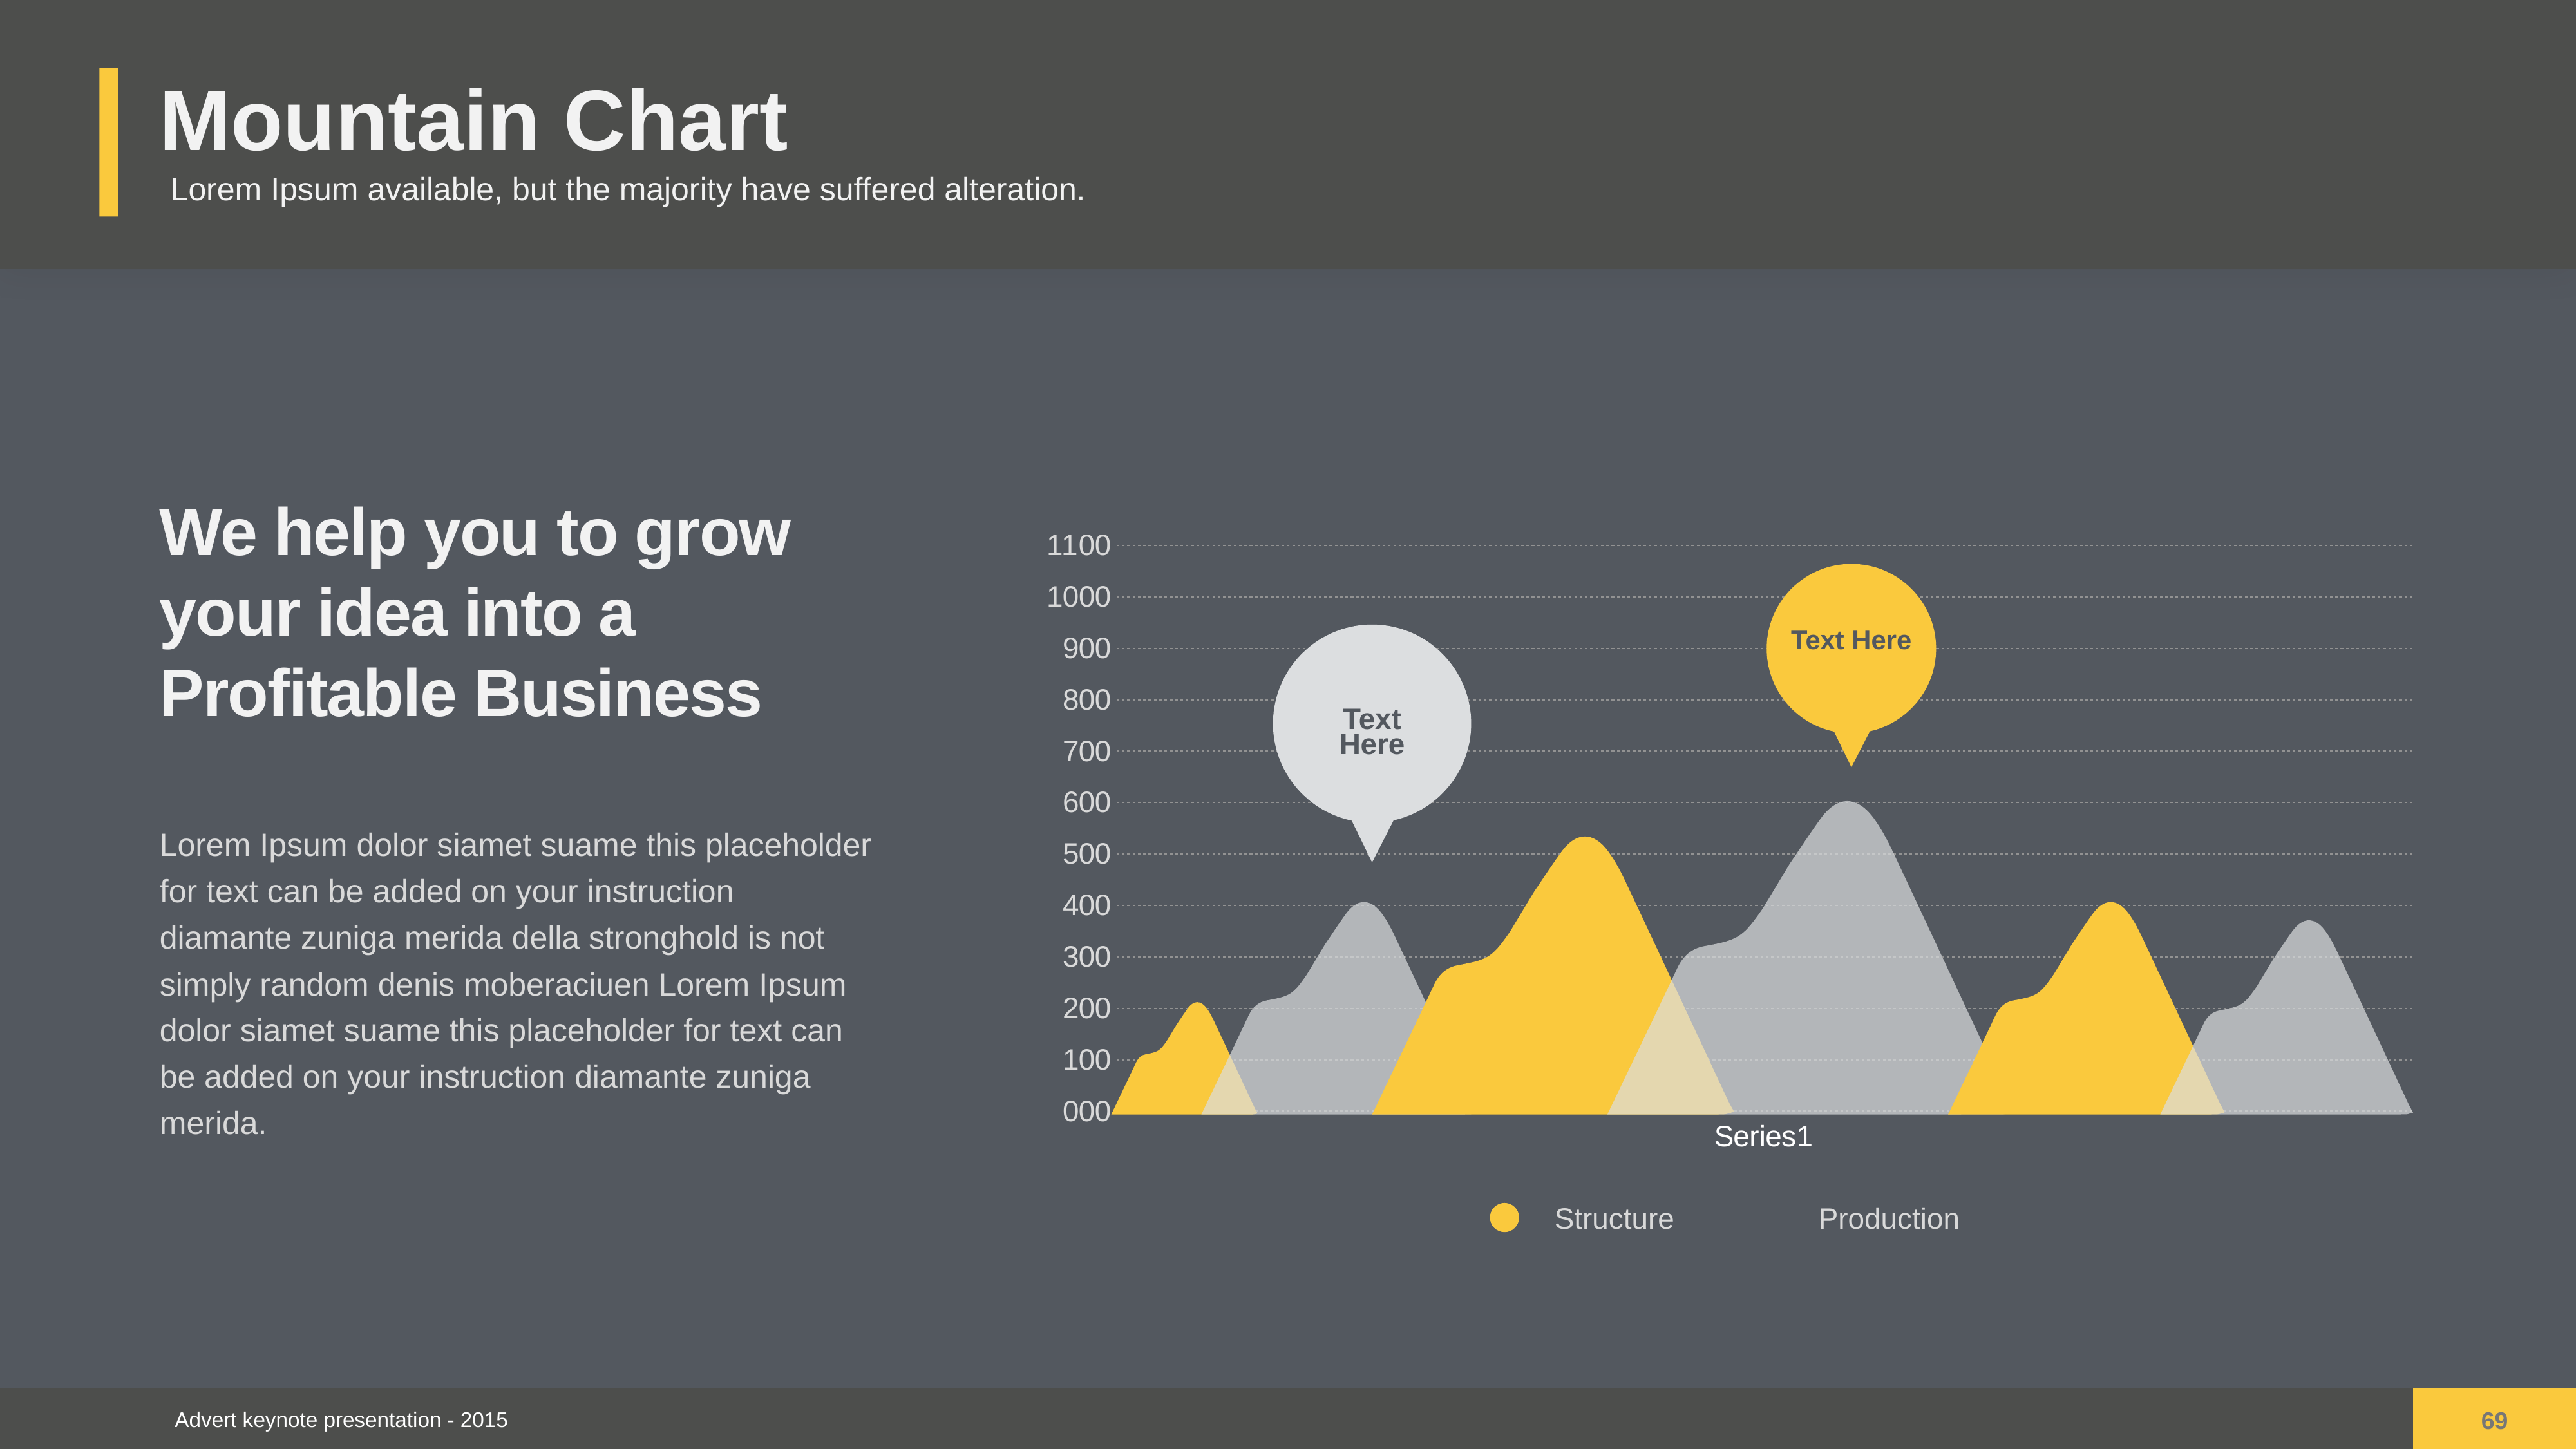

Mountain Chart
Lorem Ipsum available, but the majority have suffered alteration.
We help you to grow your idea into a Profitable Business

### Chart:

| Category |  |
|---|---|
Structure
Production

Text Here

Text Here

Lorem Ipsum dolor siamet suame this placeholder for text can be added on your instruction diamante zuniga merida della stronghold is not simply random denis moberaciuen Lorem Ipsum dolor siamet suame this placeholder for text can be added on your instruction diamante zuniga merida.

69